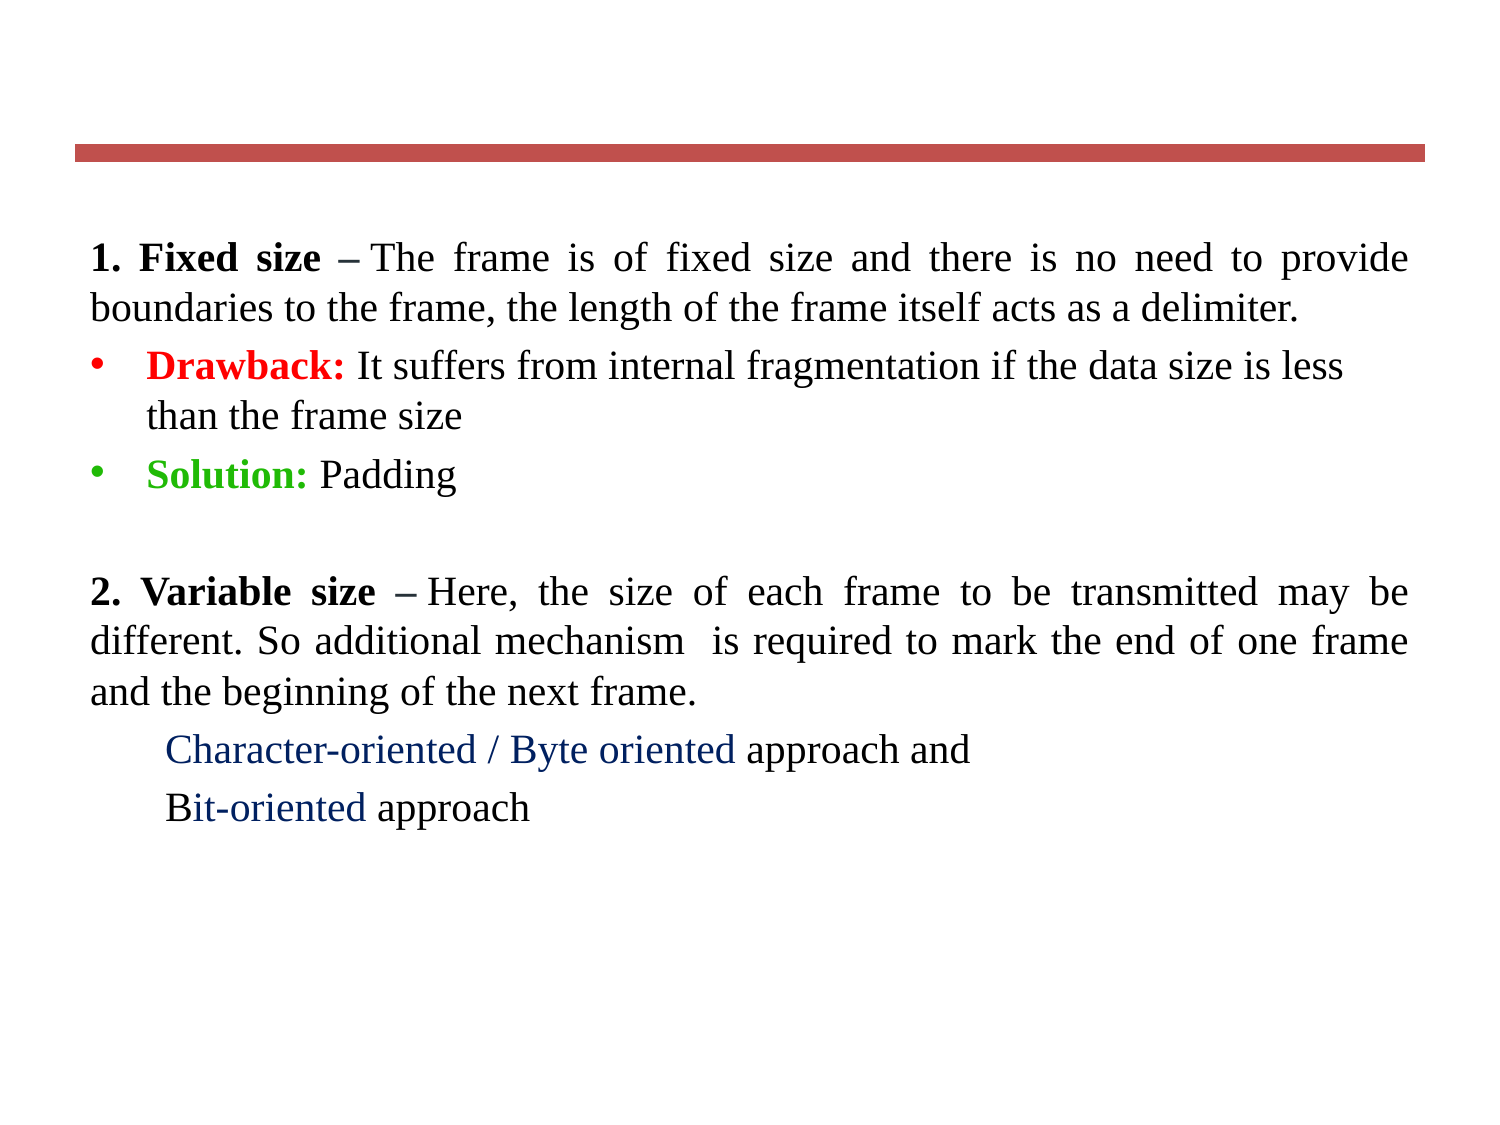

#

1. Fixed size – The frame is of fixed size and there is no need to provide boundaries to the frame, the length of the frame itself acts as a delimiter.
Drawback: It suffers from internal fragmentation if the data size is less than the frame size
Solution: Padding

2. Variable size – Here, the size of each frame to be transmitted may be different. So additional mechanism  is required to mark the end of one frame and the beginning of the next frame.
Character-oriented / Byte oriented approach and
Bit-oriented approach